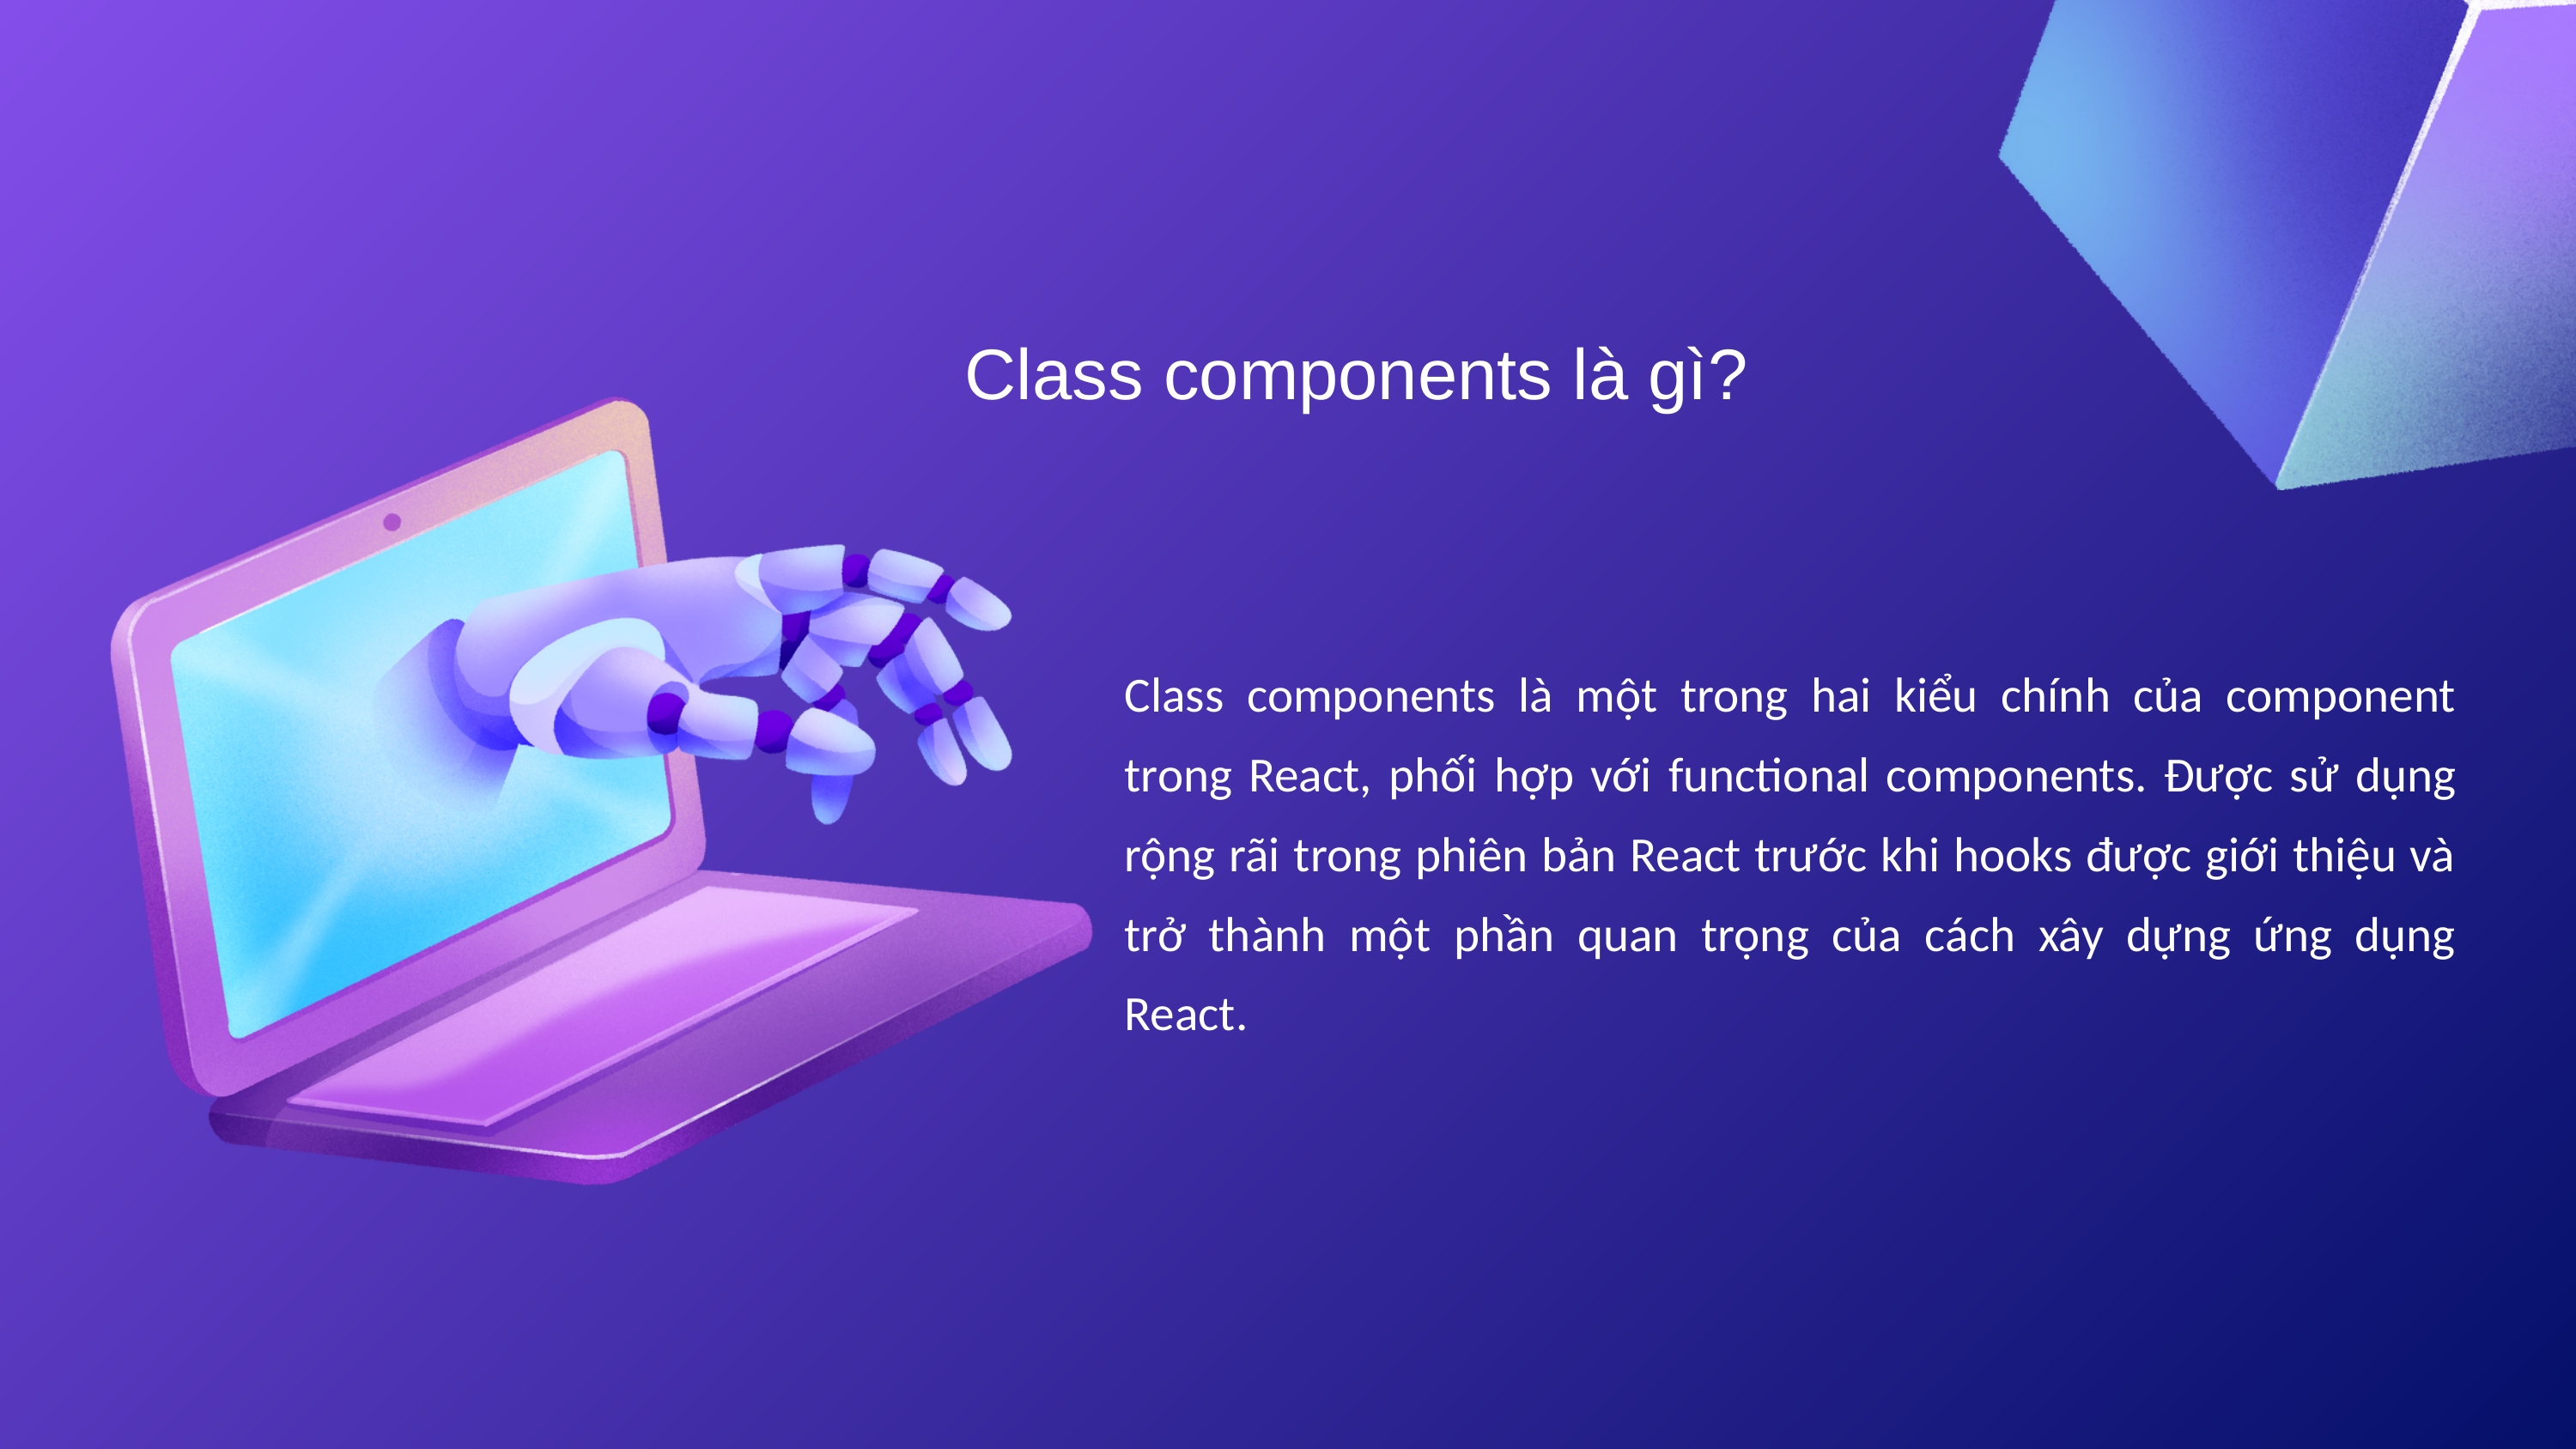

Class components là gì?

Class components là một trong hai kiểu chính của component trong React, phối hợp với functional components. Được sử dụng rộng rãi trong phiên bản React trước khi hooks được giới thiệu và trở thành một phần quan trọng của cách xây dựng ứng dụng React.